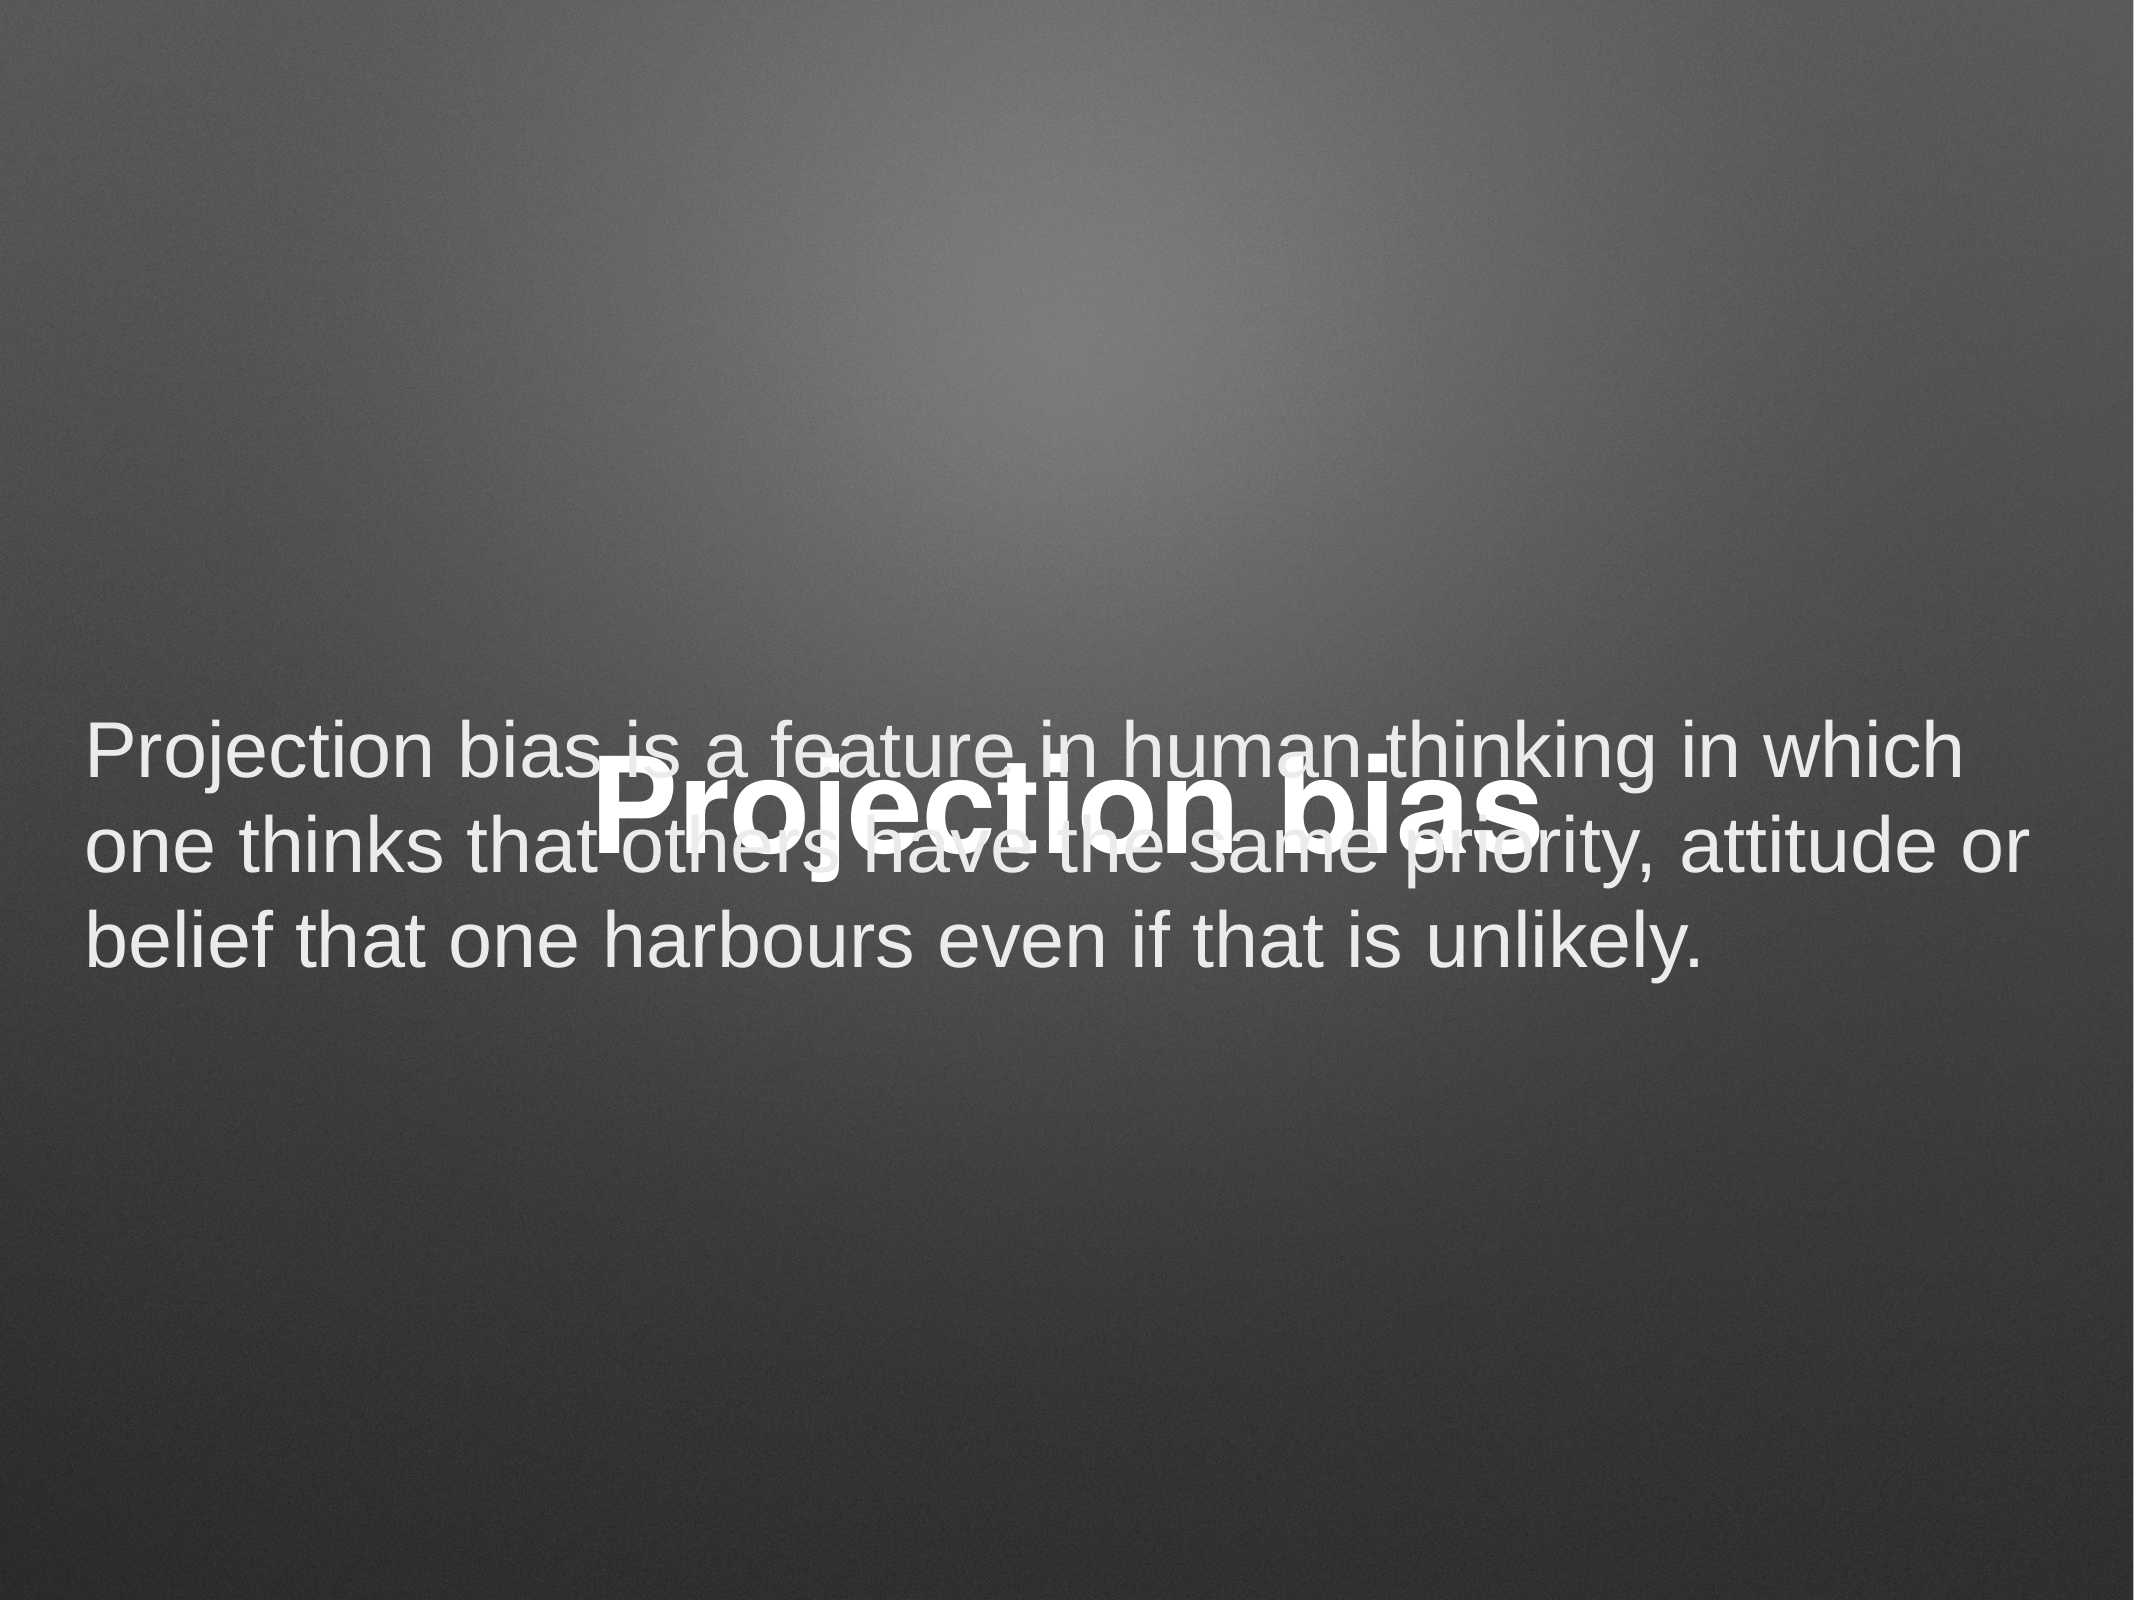

# Projection bias
Projection bias is a feature in human thinking in which one thinks that others have the same priority, attitude or belief that one harbours even if that is unlikely.